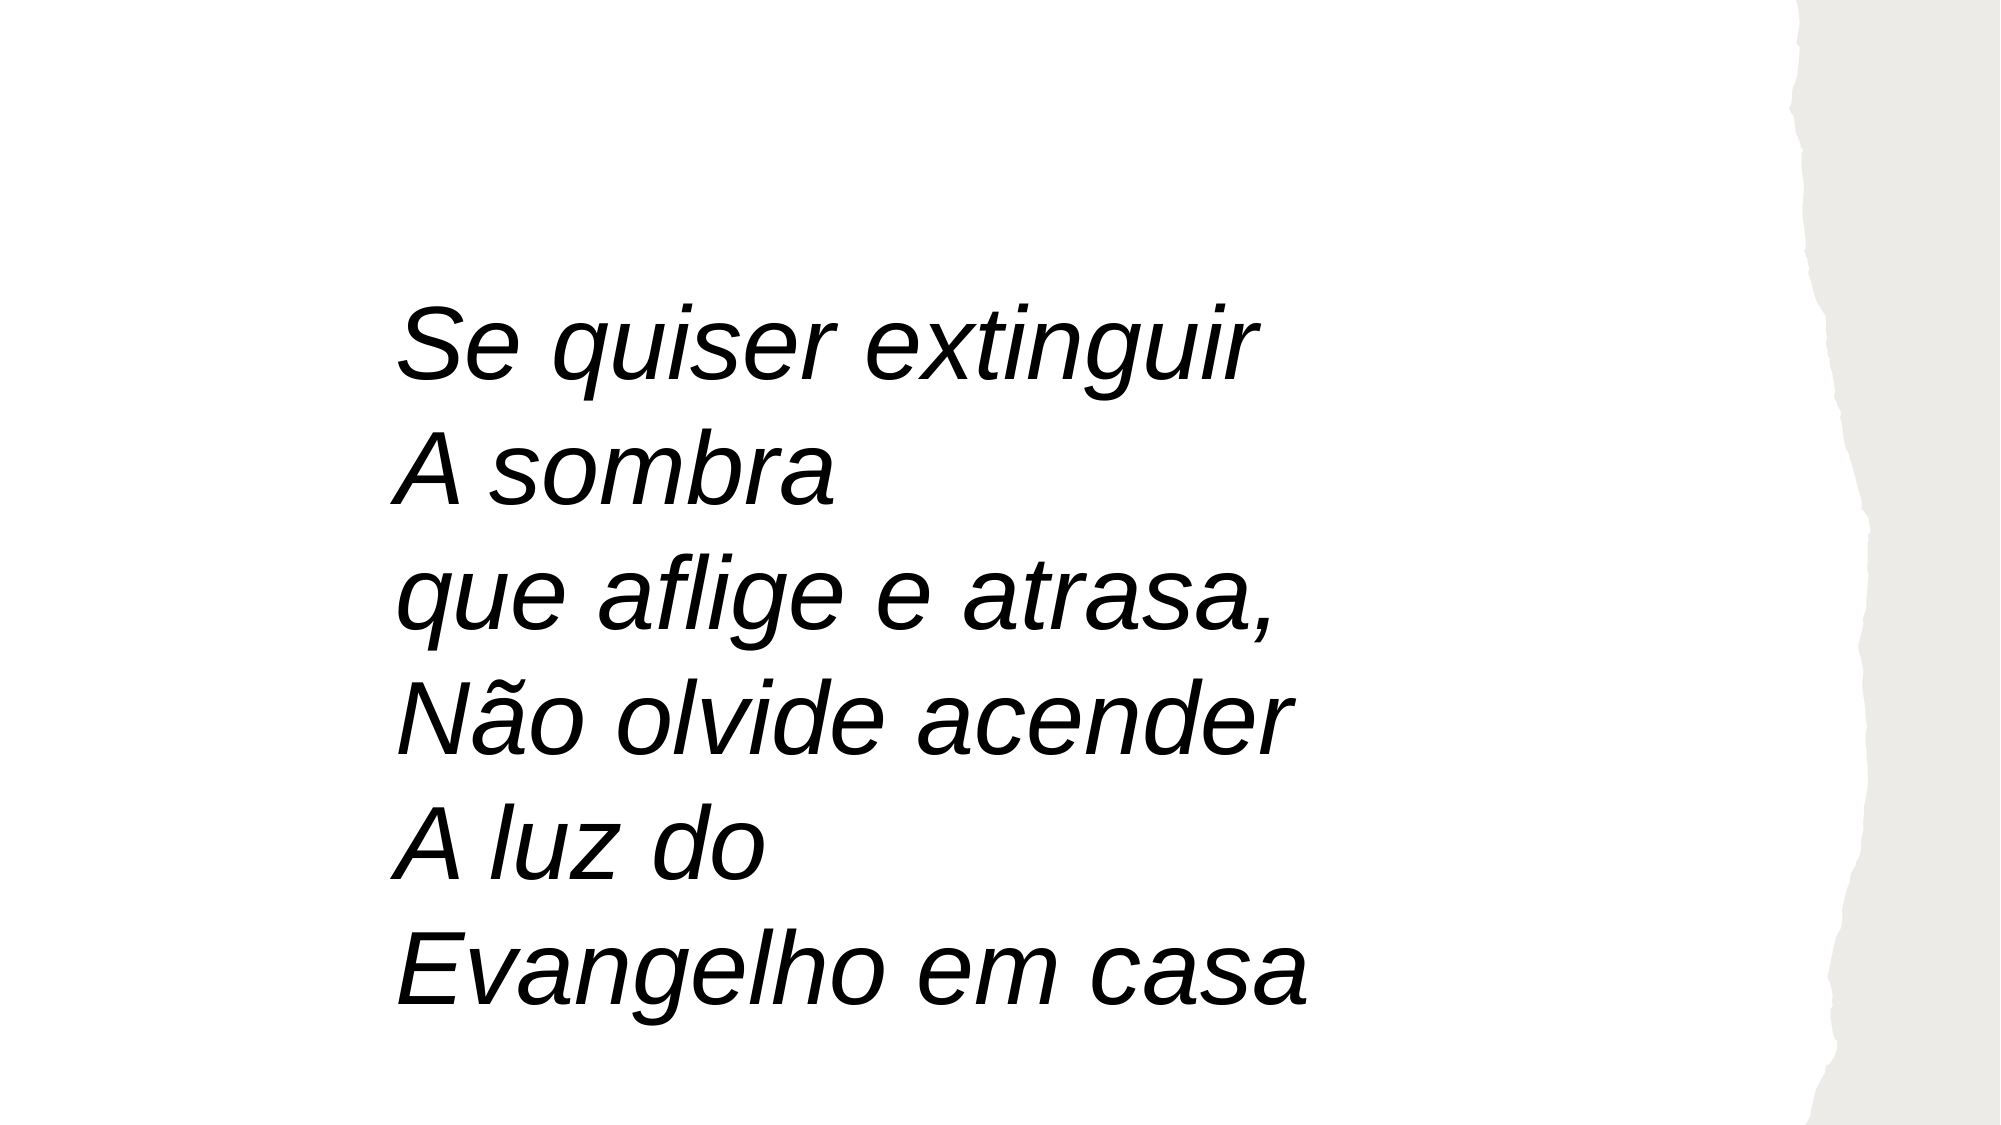

Se quiser extinguir
A sombra que aflige e atrasa,
Não olvide acender
A luz do Evangelho em casa